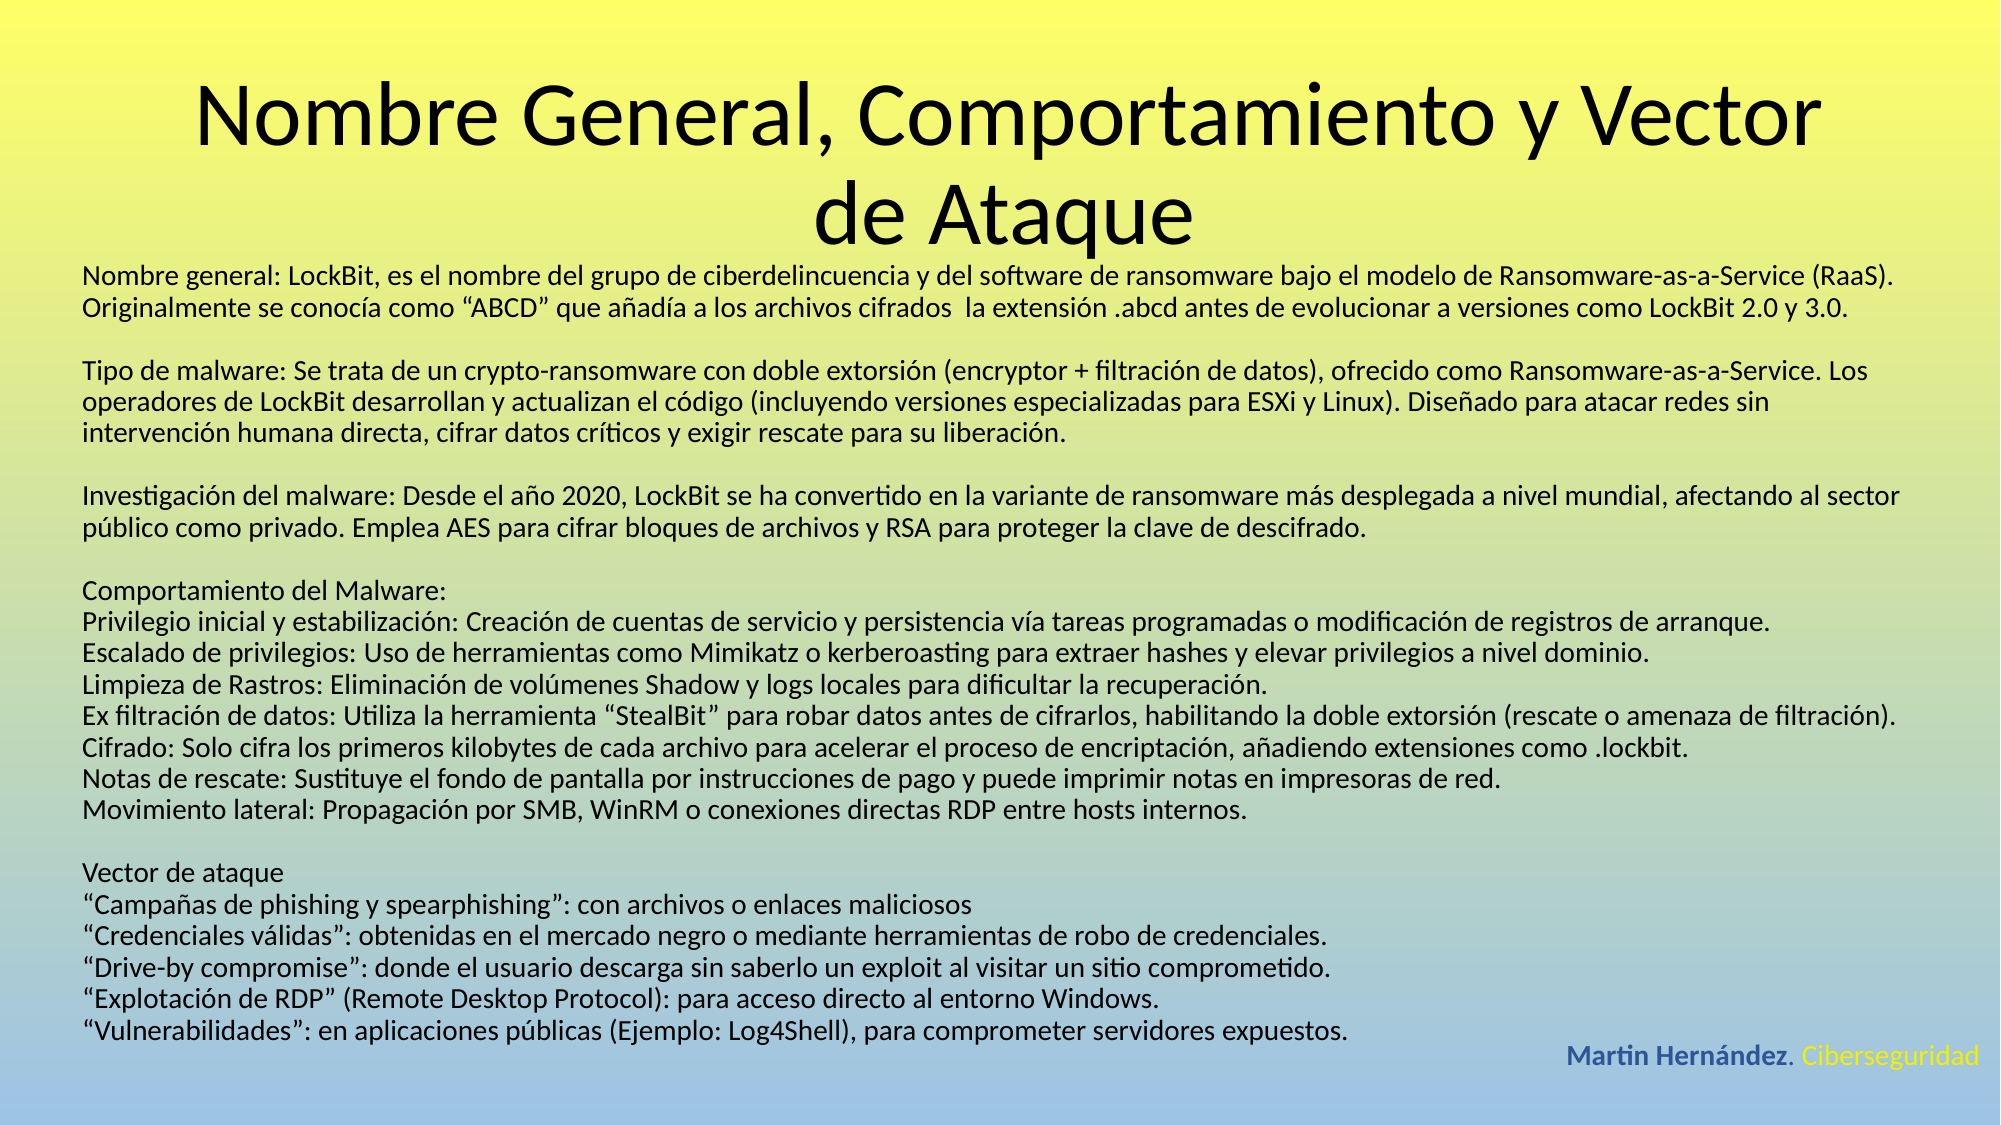

Nombre General, Comportamiento y Vector de Ataque
Nombre general: LockBit, es el nombre del grupo de ciberdelincuencia y del software de ransomware bajo el modelo de Ransomware-as-a-Service (RaaS). Originalmente se conocía como “ABCD” que añadía a los archivos cifrados  la extensión .abcd antes de evolucionar a versiones como LockBit 2.0 y 3.0.

Tipo de malware: Se trata de un crypto-ransomware con doble extorsión (encryptor + filtración de datos), ofrecido como Ransomware-as-a-Service. Los operadores de LockBit desarrollan y actualizan el código (incluyendo versiones especializadas para ESXi y Linux). Diseñado para atacar redes sin intervención humana directa, cifrar datos críticos y exigir rescate para su liberación.

Investigación del malware: Desde el año 2020, LockBit se ha convertido en la variante de ransomware más desplegada a nivel mundial, afectando al sector público como privado. Emplea AES para cifrar bloques de archivos y RSA para proteger la clave de descifrado.

Comportamiento del Malware:
Privilegio inicial y estabilización: Creación de cuentas de servicio y persistencia vía tareas programadas o modificación de registros de arranque.
Escalado de privilegios: Uso de herramientas como Mimikatz o kerberoasting para extraer hashes y elevar privilegios a nivel dominio.
Limpieza de Rastros: Eliminación de volúmenes Shadow y logs locales para dificultar la recuperación.
Ex filtración de datos: Utiliza la herramienta “StealBit” para robar datos antes de cifrarlos, habilitando la doble extorsión (rescate o amenaza de filtración).
Cifrado: Solo cifra los primeros kilobytes de cada archivo para acelerar el proceso de encriptación, añadiendo extensiones como .lockbit.
Notas de rescate: Sustituye el fondo de pantalla por instrucciones de pago y puede imprimir notas en impresoras de red.
Movimiento lateral: Propagación por SMB, WinRM o conexiones directas RDP entre hosts internos.

Vector de ataque
“Campañas de phishing y spearphishing”: con archivos o enlaces maliciosos
“Credenciales válidas”: obtenidas en el mercado negro o mediante herramientas de robo de credenciales.
“Drive-by compromise”: donde el usuario descarga sin saberlo un exploit al visitar un sitio comprometido.
“Explotación de RDP” (Remote Desktop Protocol): para acceso directo al entorno Windows.
“Vulnerabilidades”: en aplicaciones públicas (Ejemplo: Log4Shell), para comprometer servidores expuestos.

Martin Hernández. Ciberseguridad